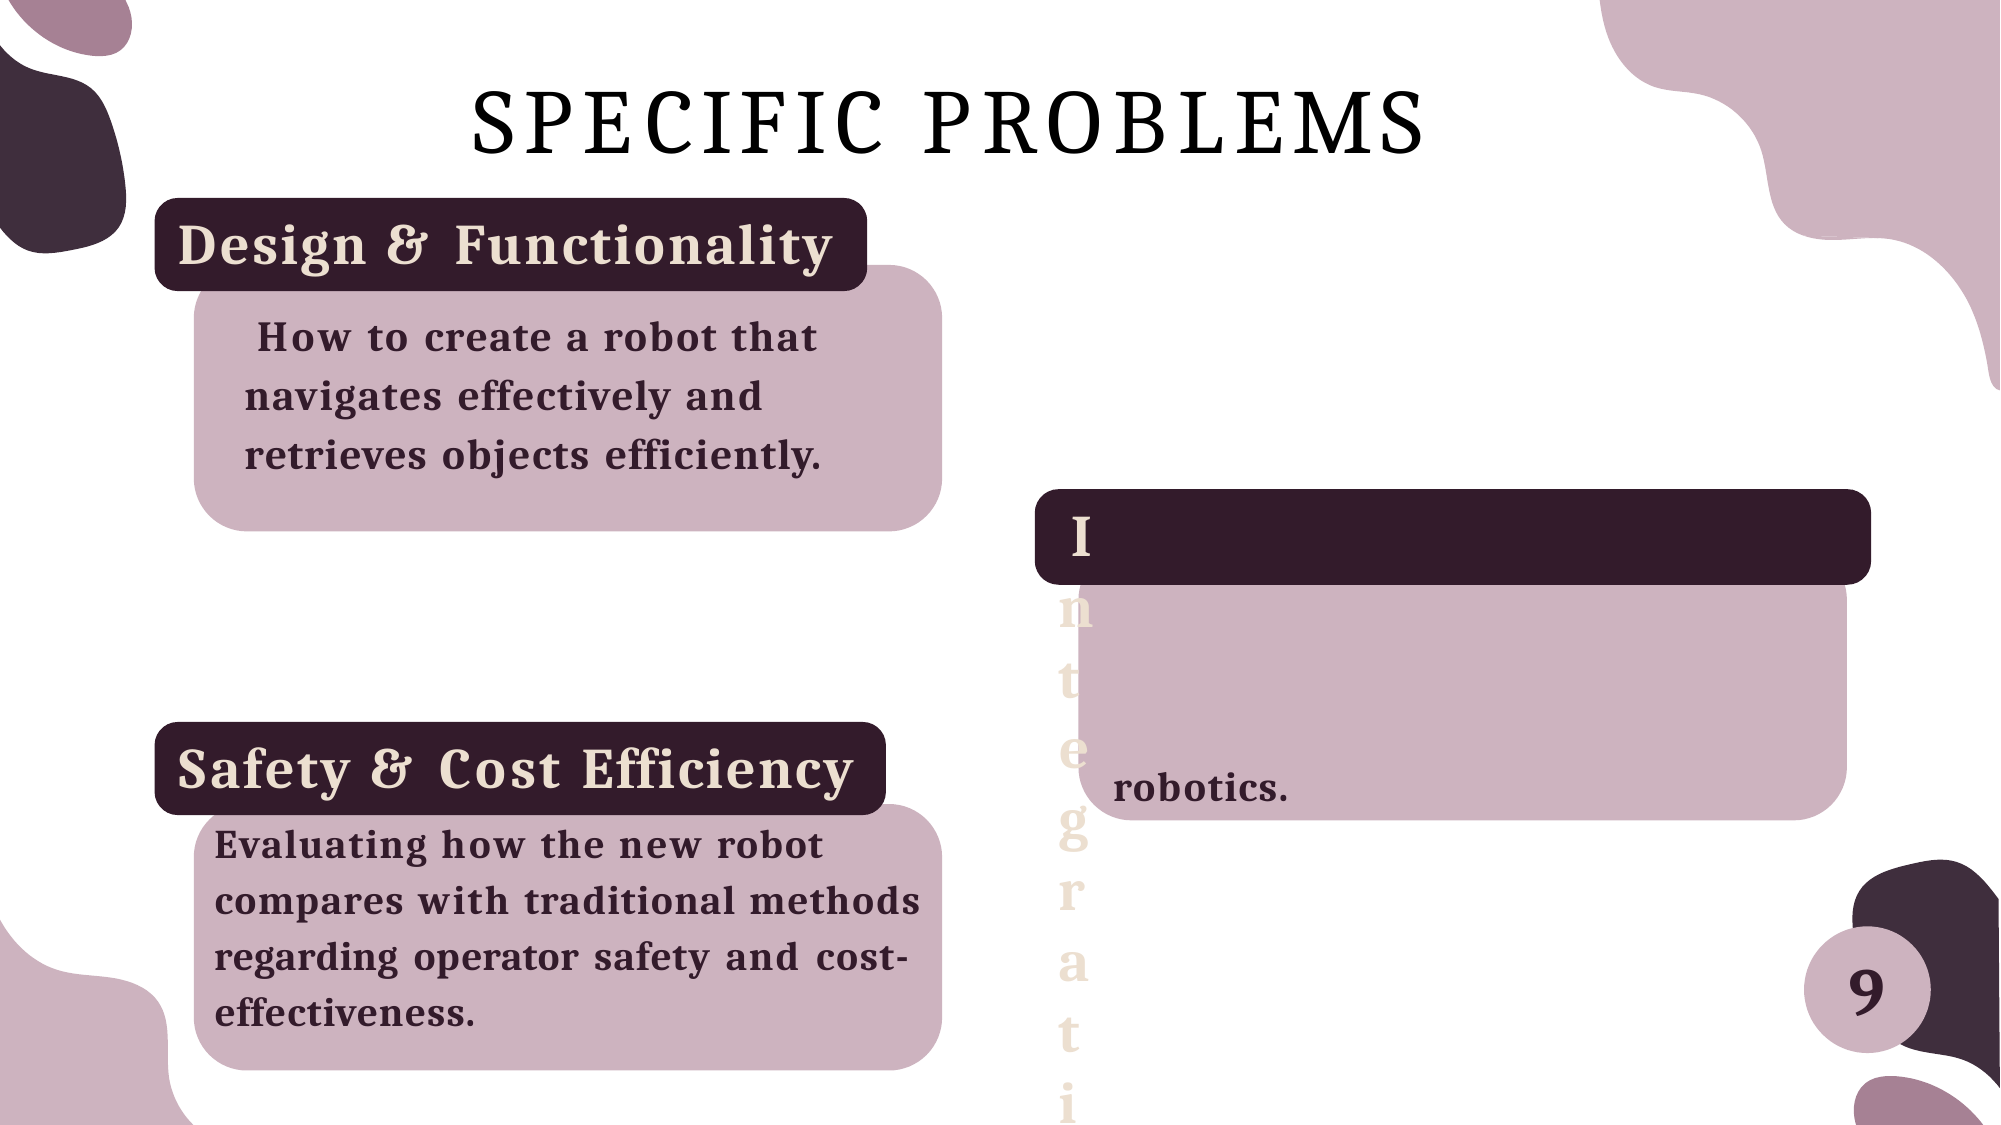

# SPECIFIC PROBLEMS

Design & Functionality
How to create a robot that navigates effectively and retrieves objects efficiently.
Integration & Performance
Addressing technical challenges in combining mini-computer technology with underwater

Safety & Cost Efficiency
Evaluating how the new robot compares with traditional methods regarding operator safety and cost- effectiveness.

robotics.

9